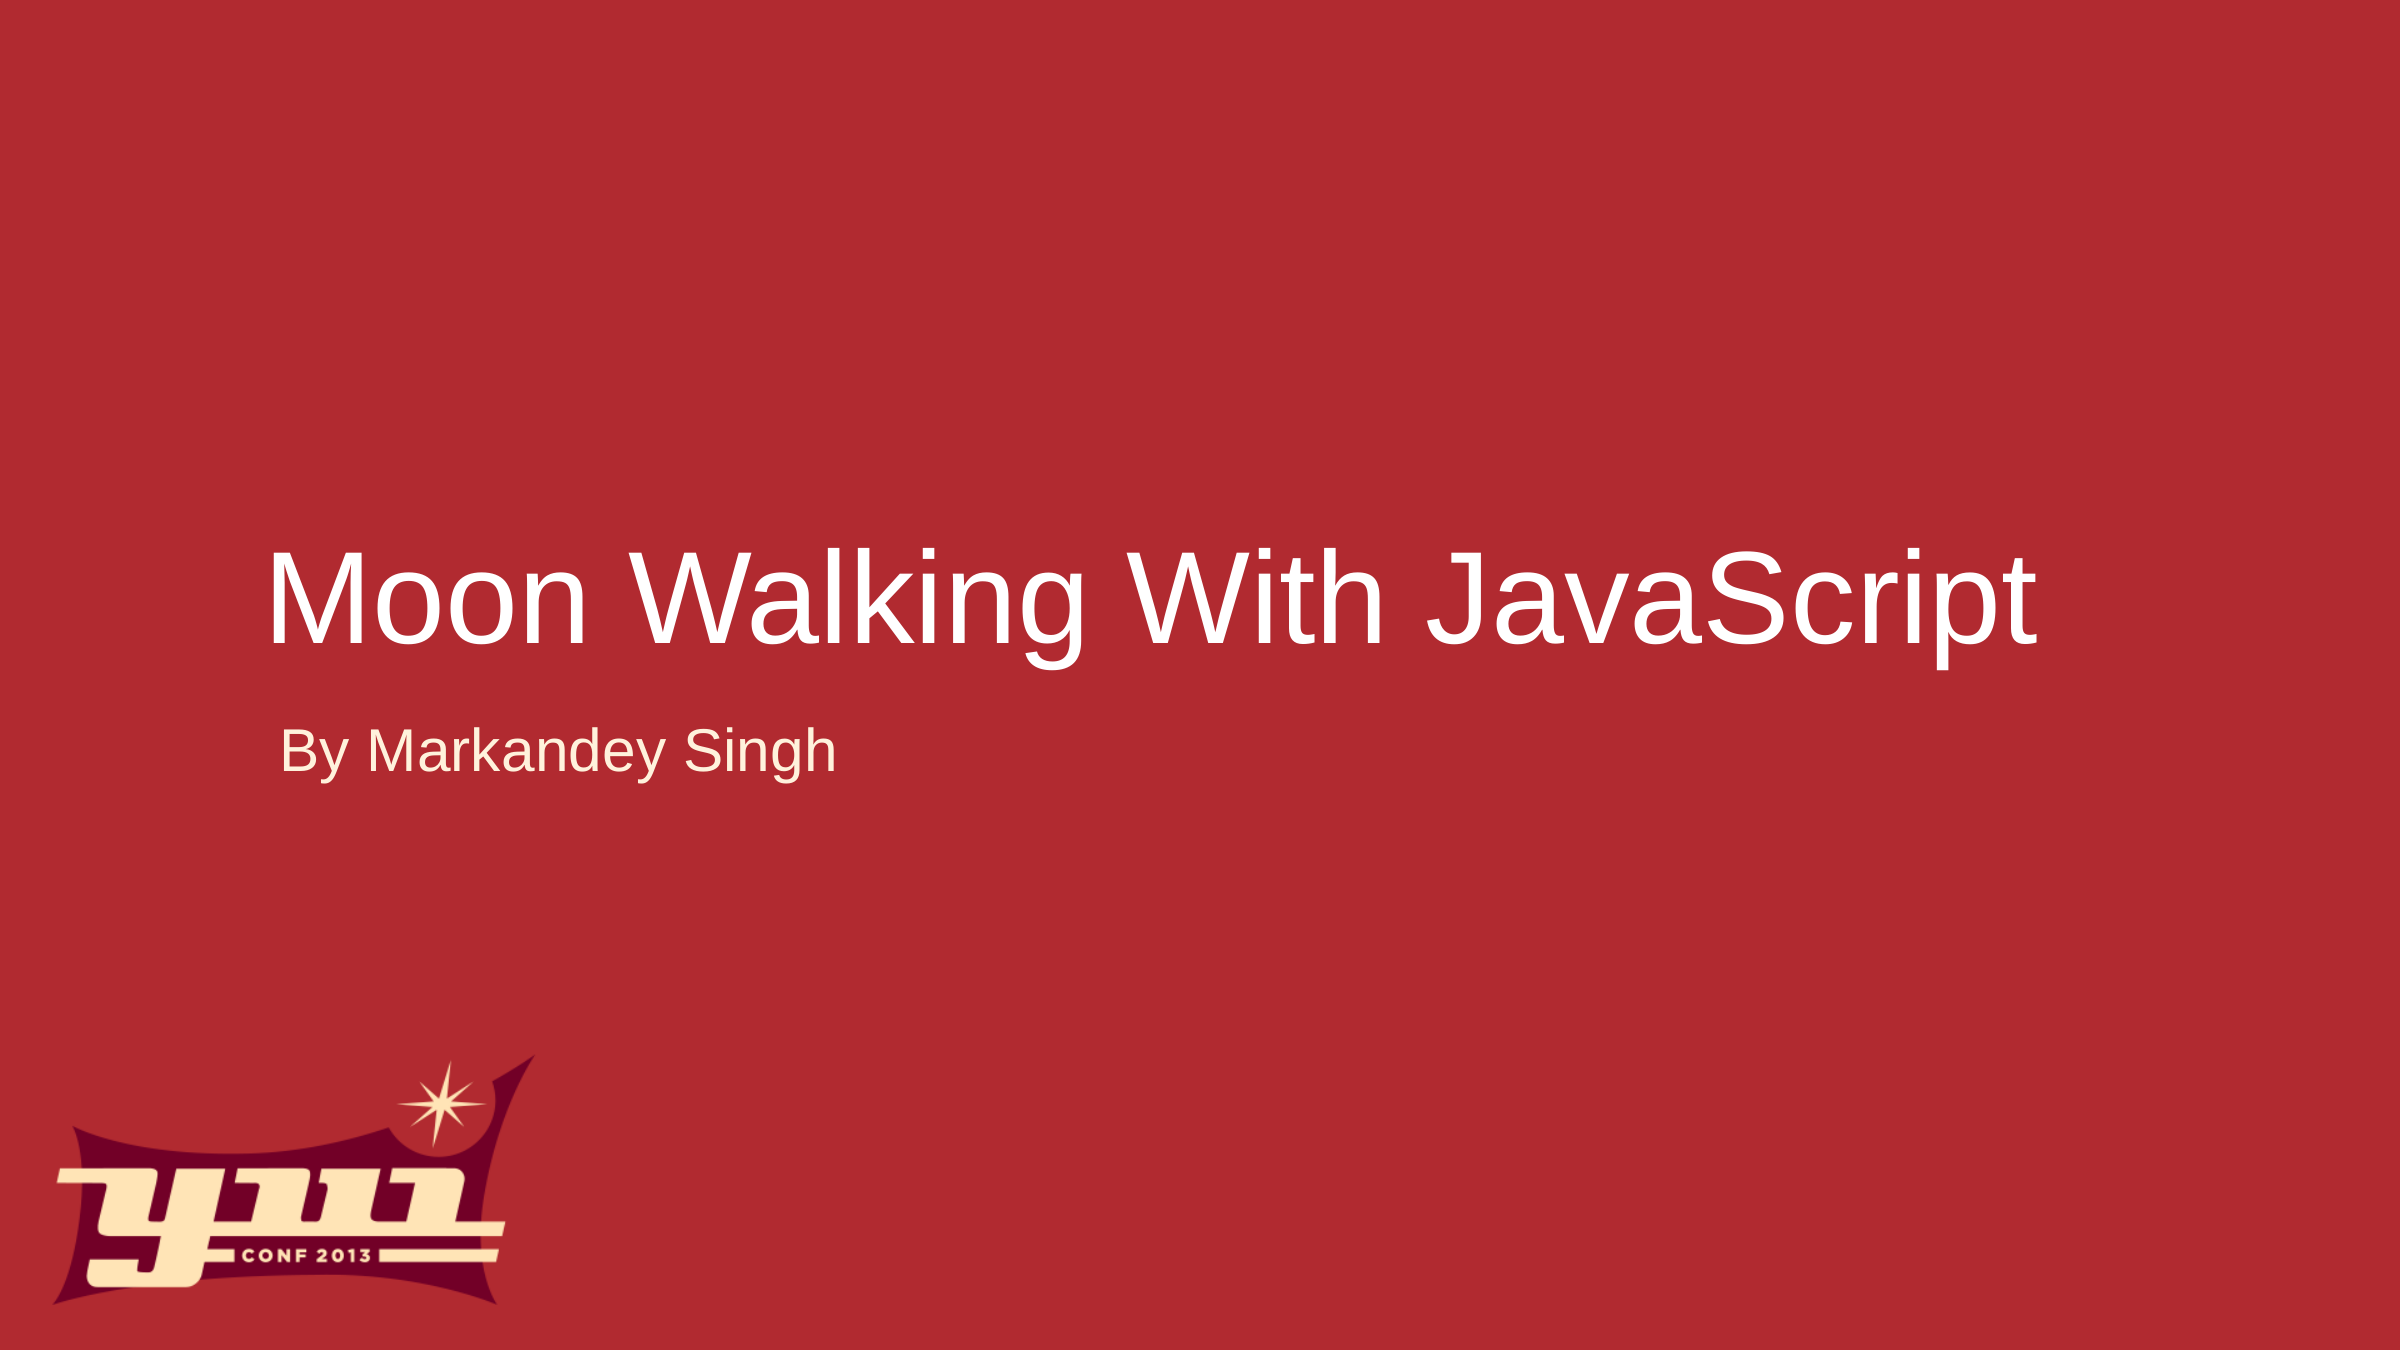

# Moon Walking With JavaScript
By Markandey Singh